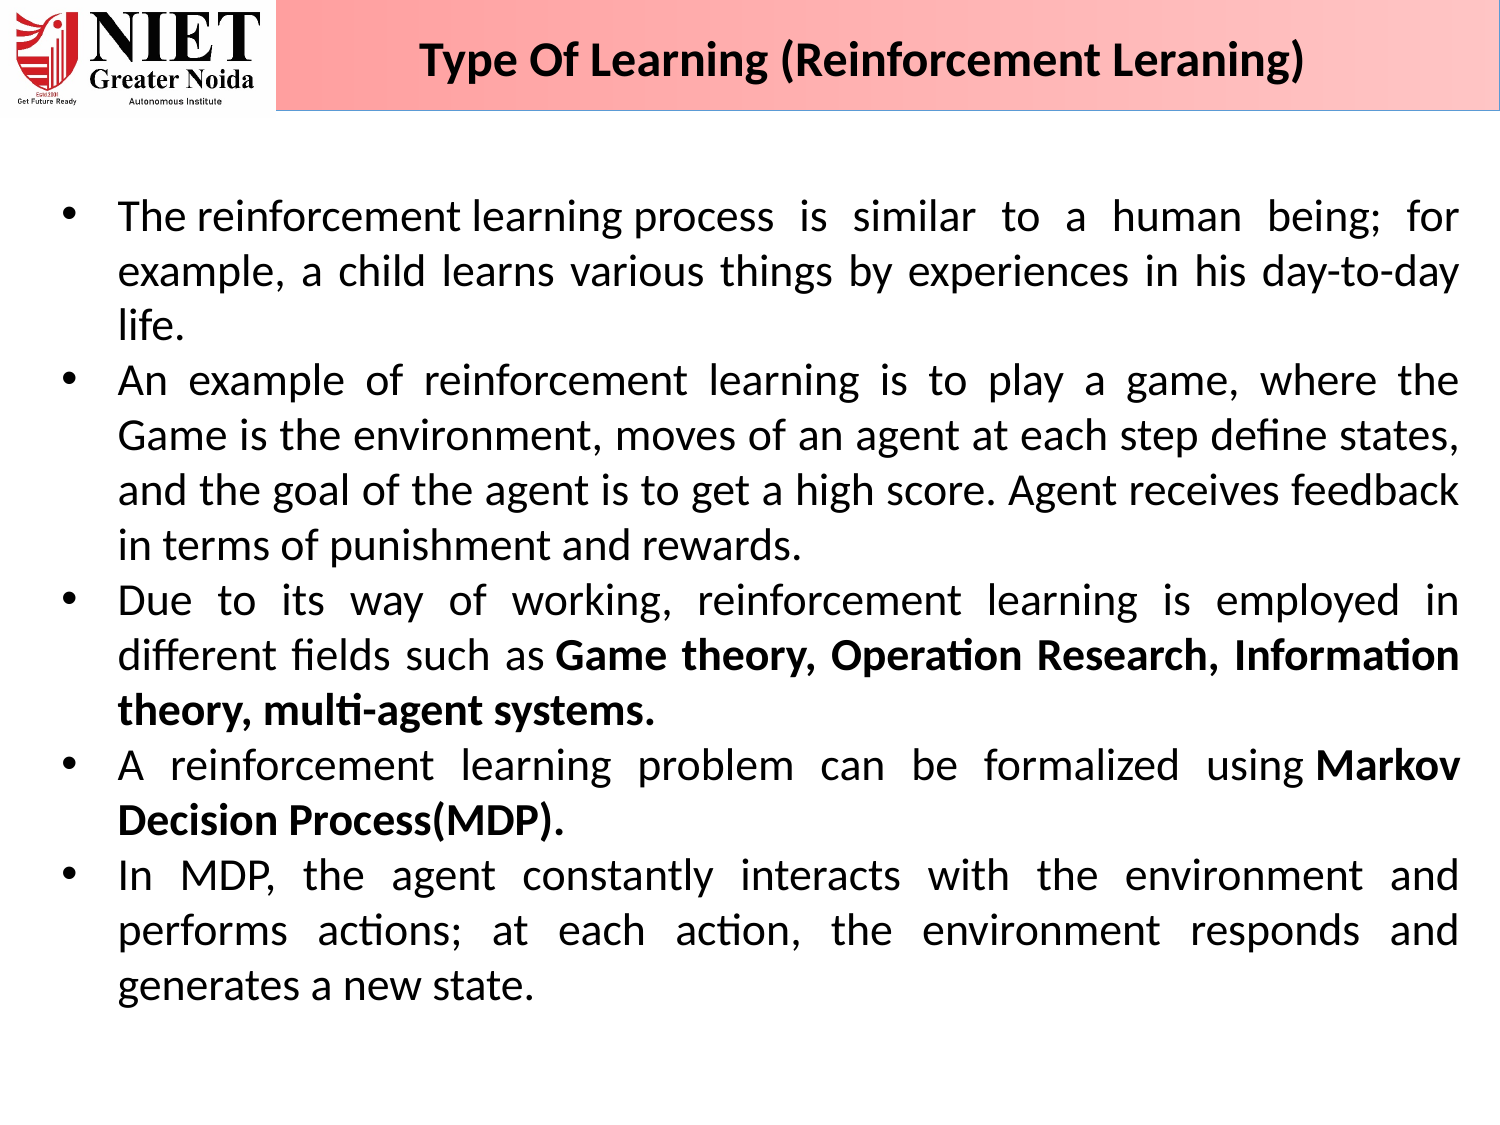

Type Of Learning (Reinforcement Leraning)
The reinforcement learning process is similar to a human being; for example, a child learns various things by experiences in his day-to-day life.
An example of reinforcement learning is to play a game, where the Game is the environment, moves of an agent at each step define states, and the goal of the agent is to get a high score. Agent receives feedback in terms of punishment and rewards.
Due to its way of working, reinforcement learning is employed in different fields such as Game theory, Operation Research, Information theory, multi-agent systems.
A reinforcement learning problem can be formalized using Markov Decision Process(MDP).
In MDP, the agent constantly interacts with the environment and performs actions; at each action, the environment responds and generates a new state.